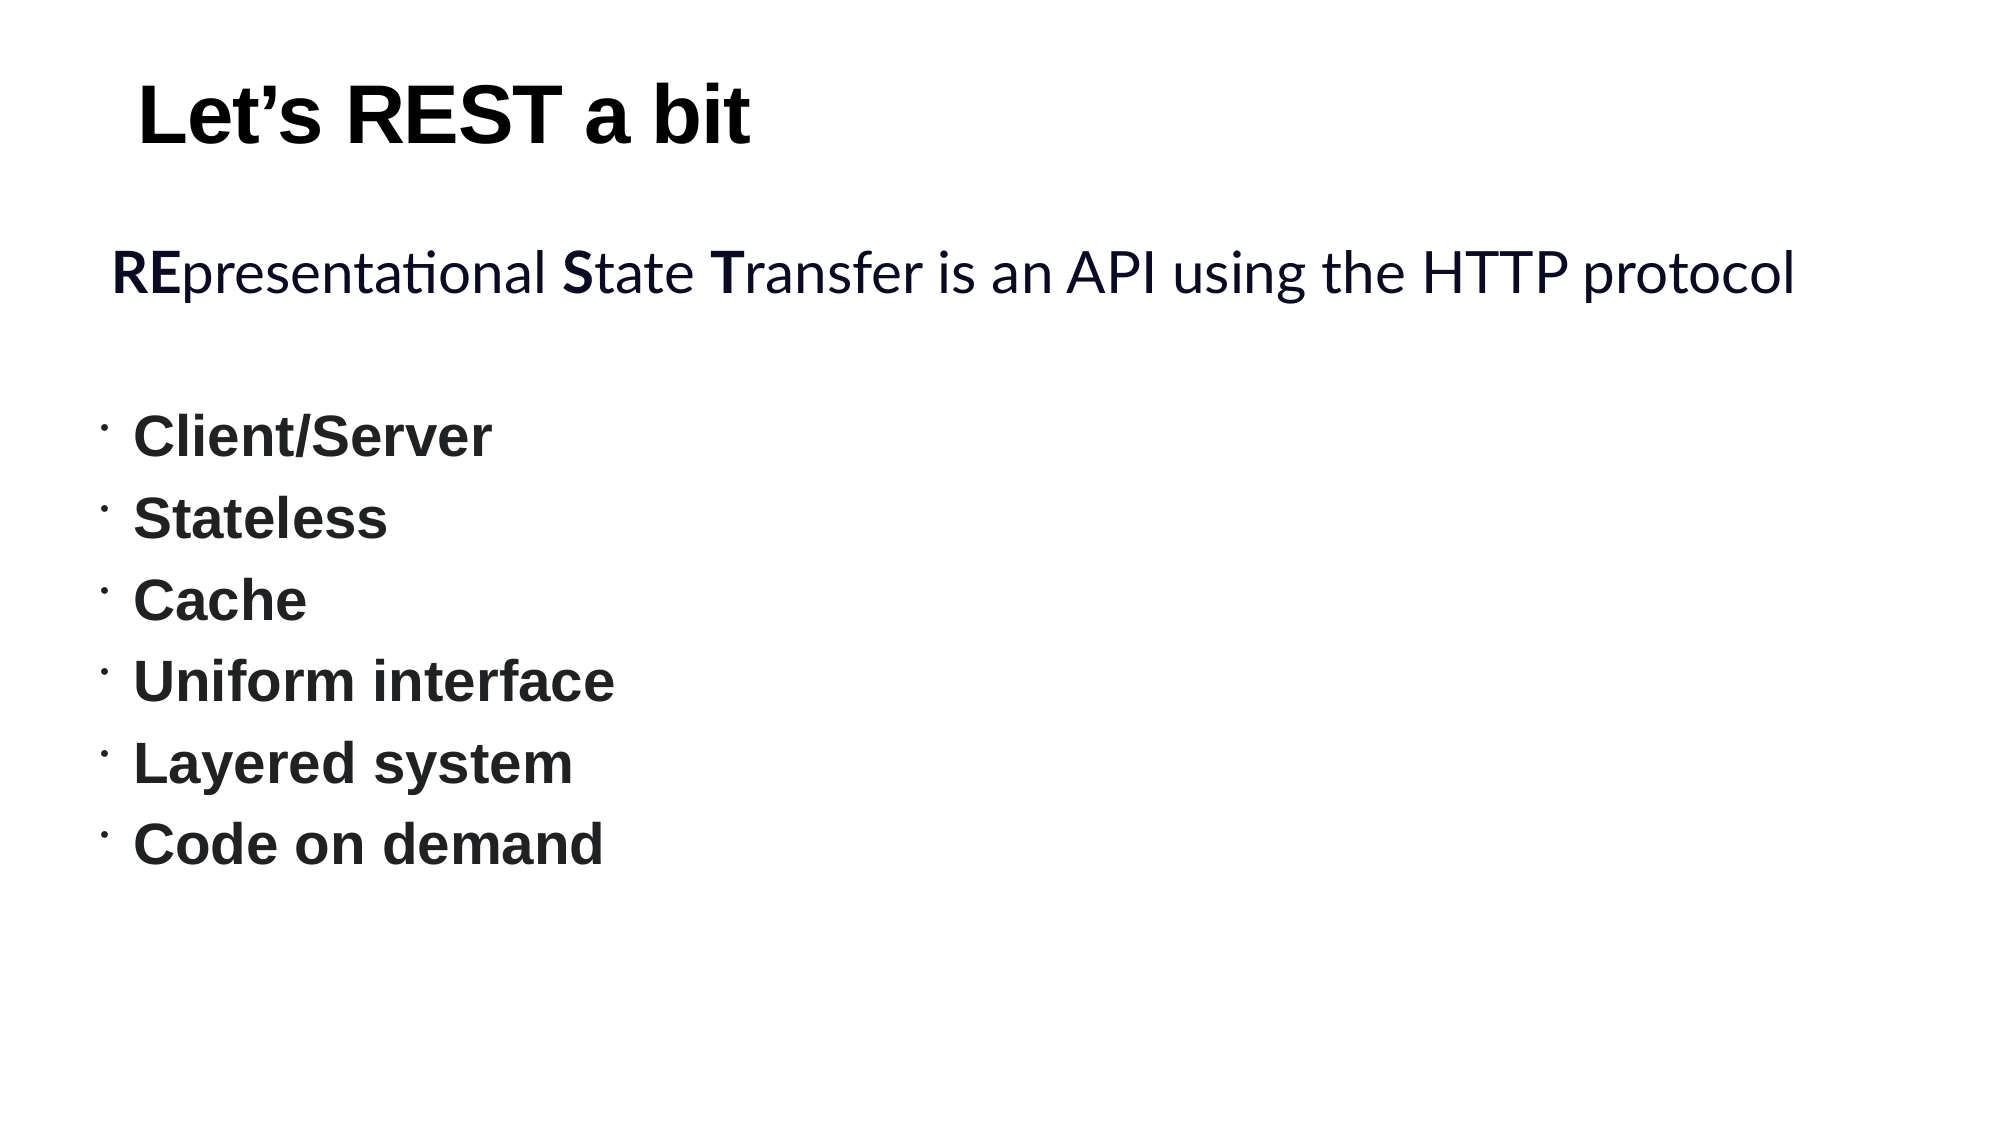

# Let’s REST a bit
 REpresentational State Transfer is an API using the HTTP protocol

Client/Server
Stateless
Cache
Uniform interface
Layered system
Code on demand